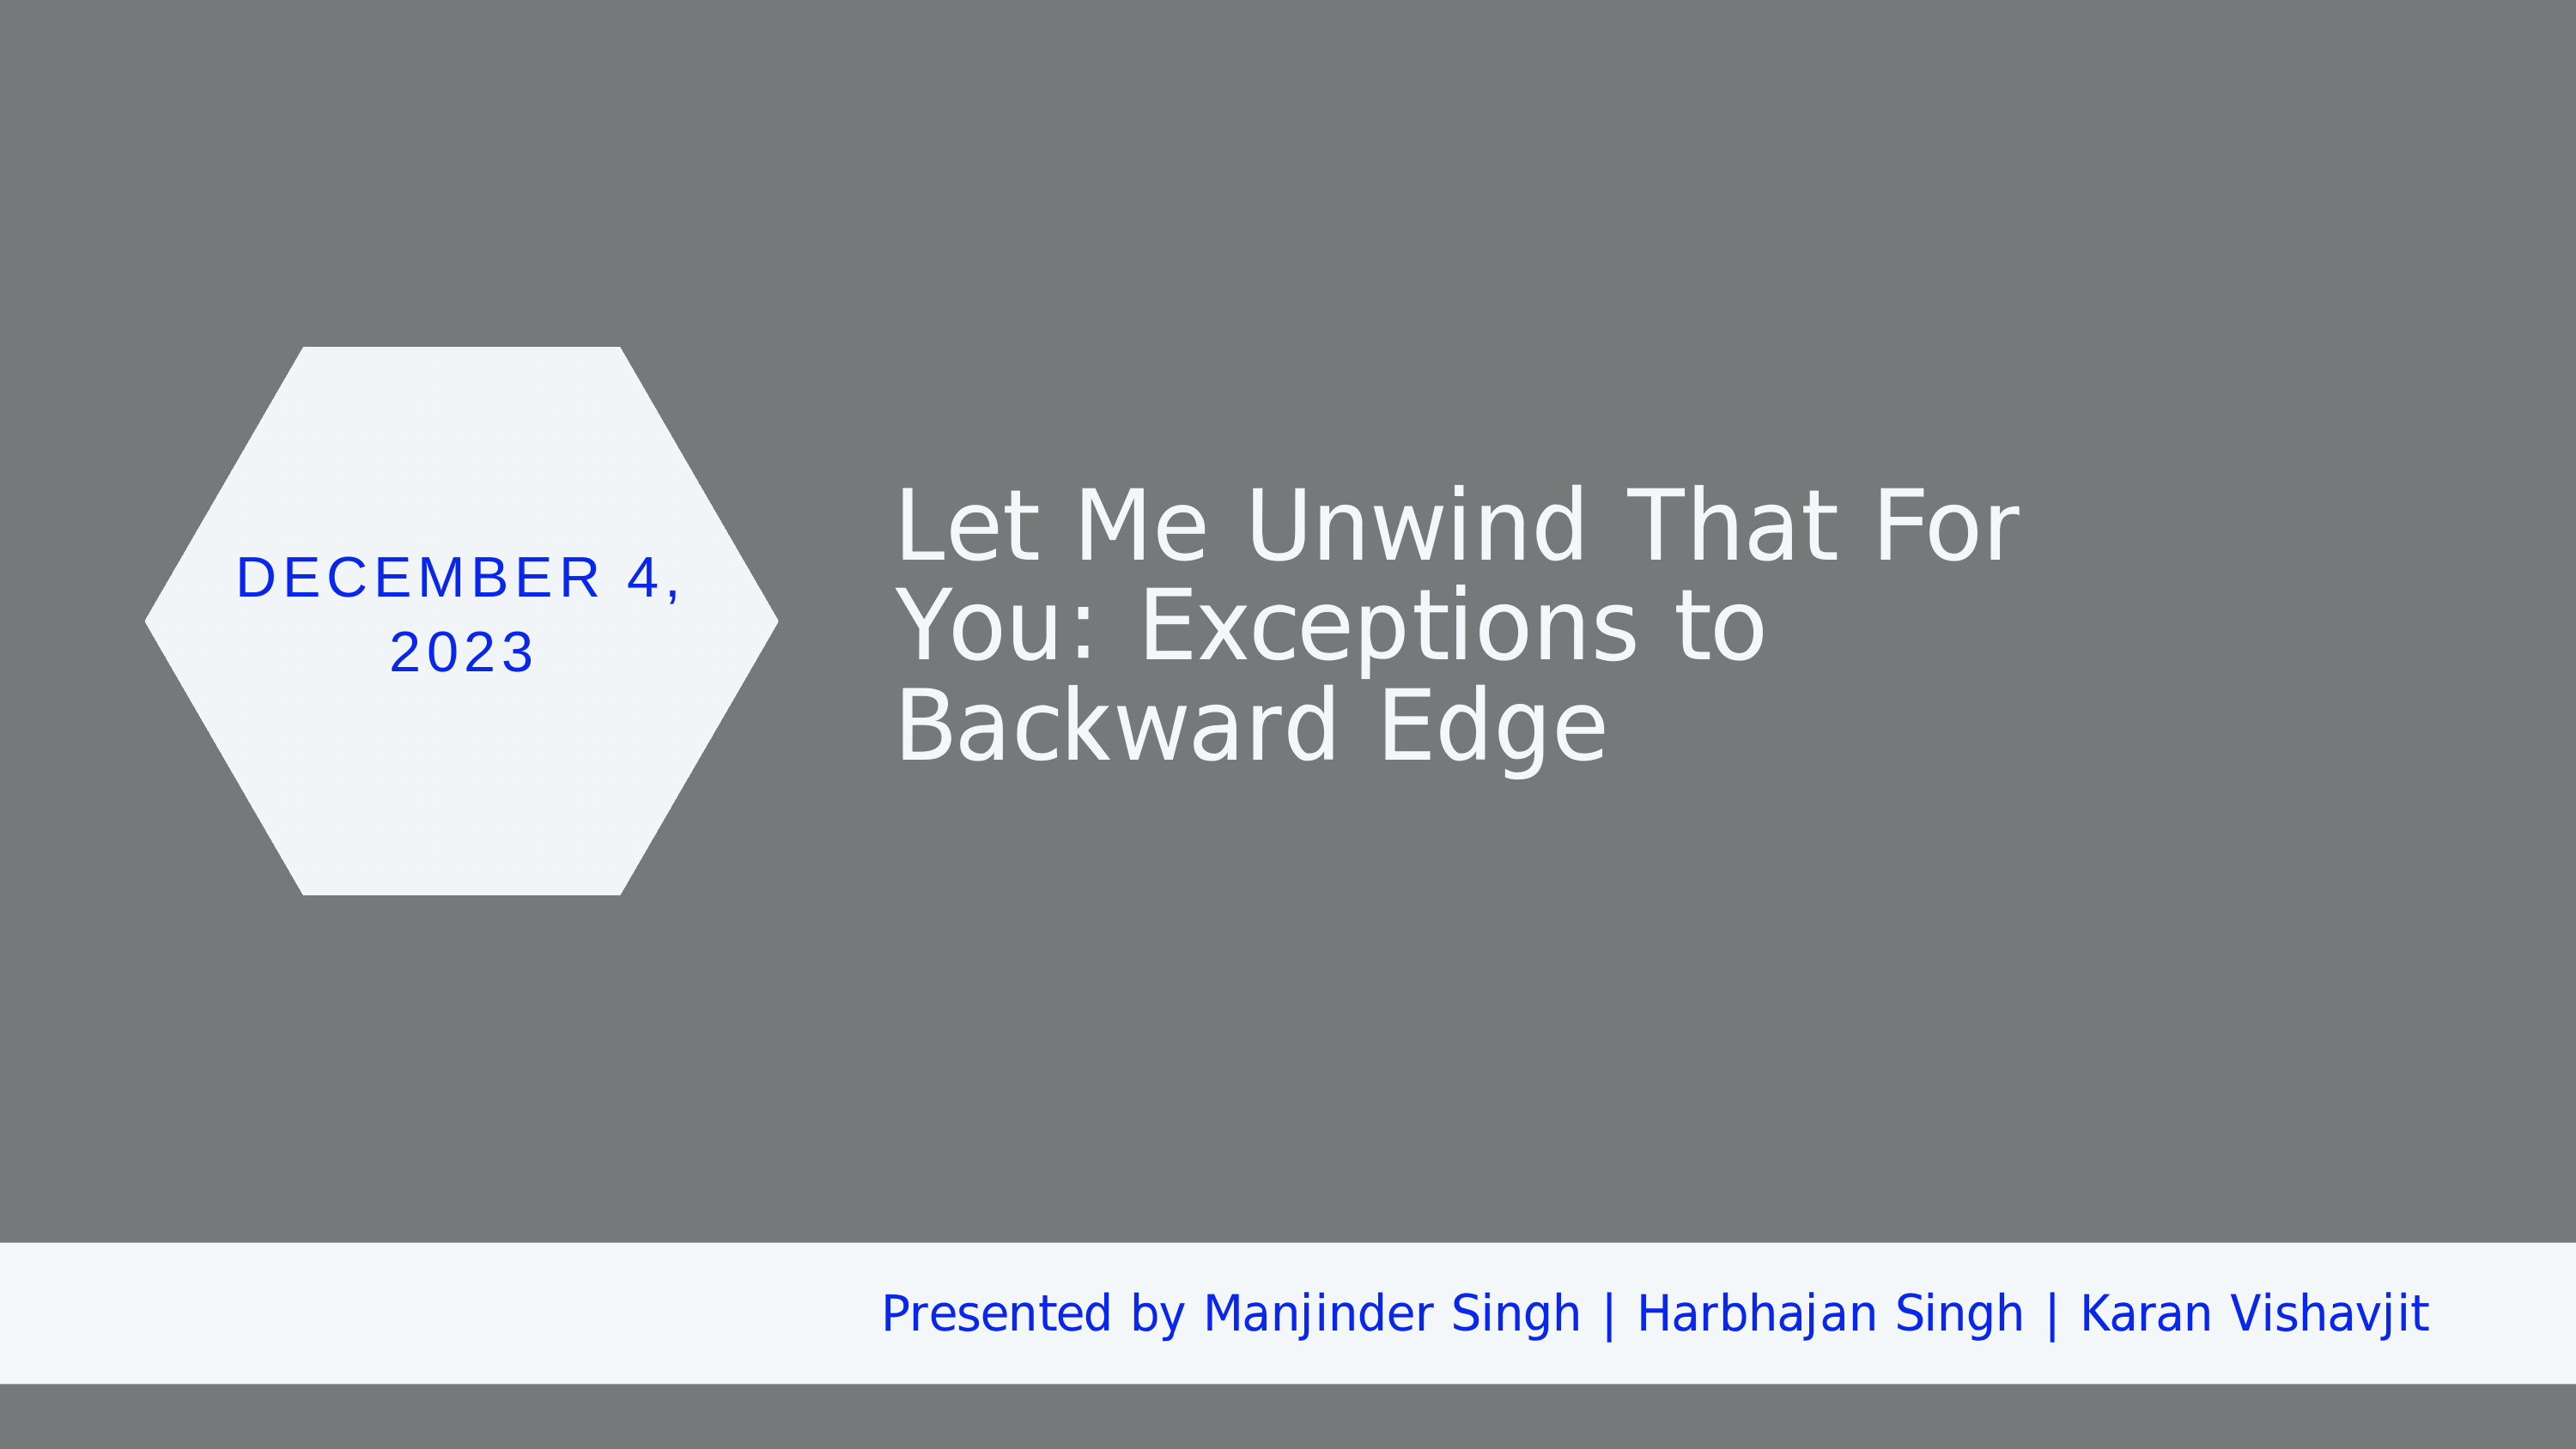

Let Me Unwind That For You: Exceptions to Backward Edge
DECEMBER 4, 2023

Presented by Manjinder Singh | Harbhajan Singh | Karan Vishavjit